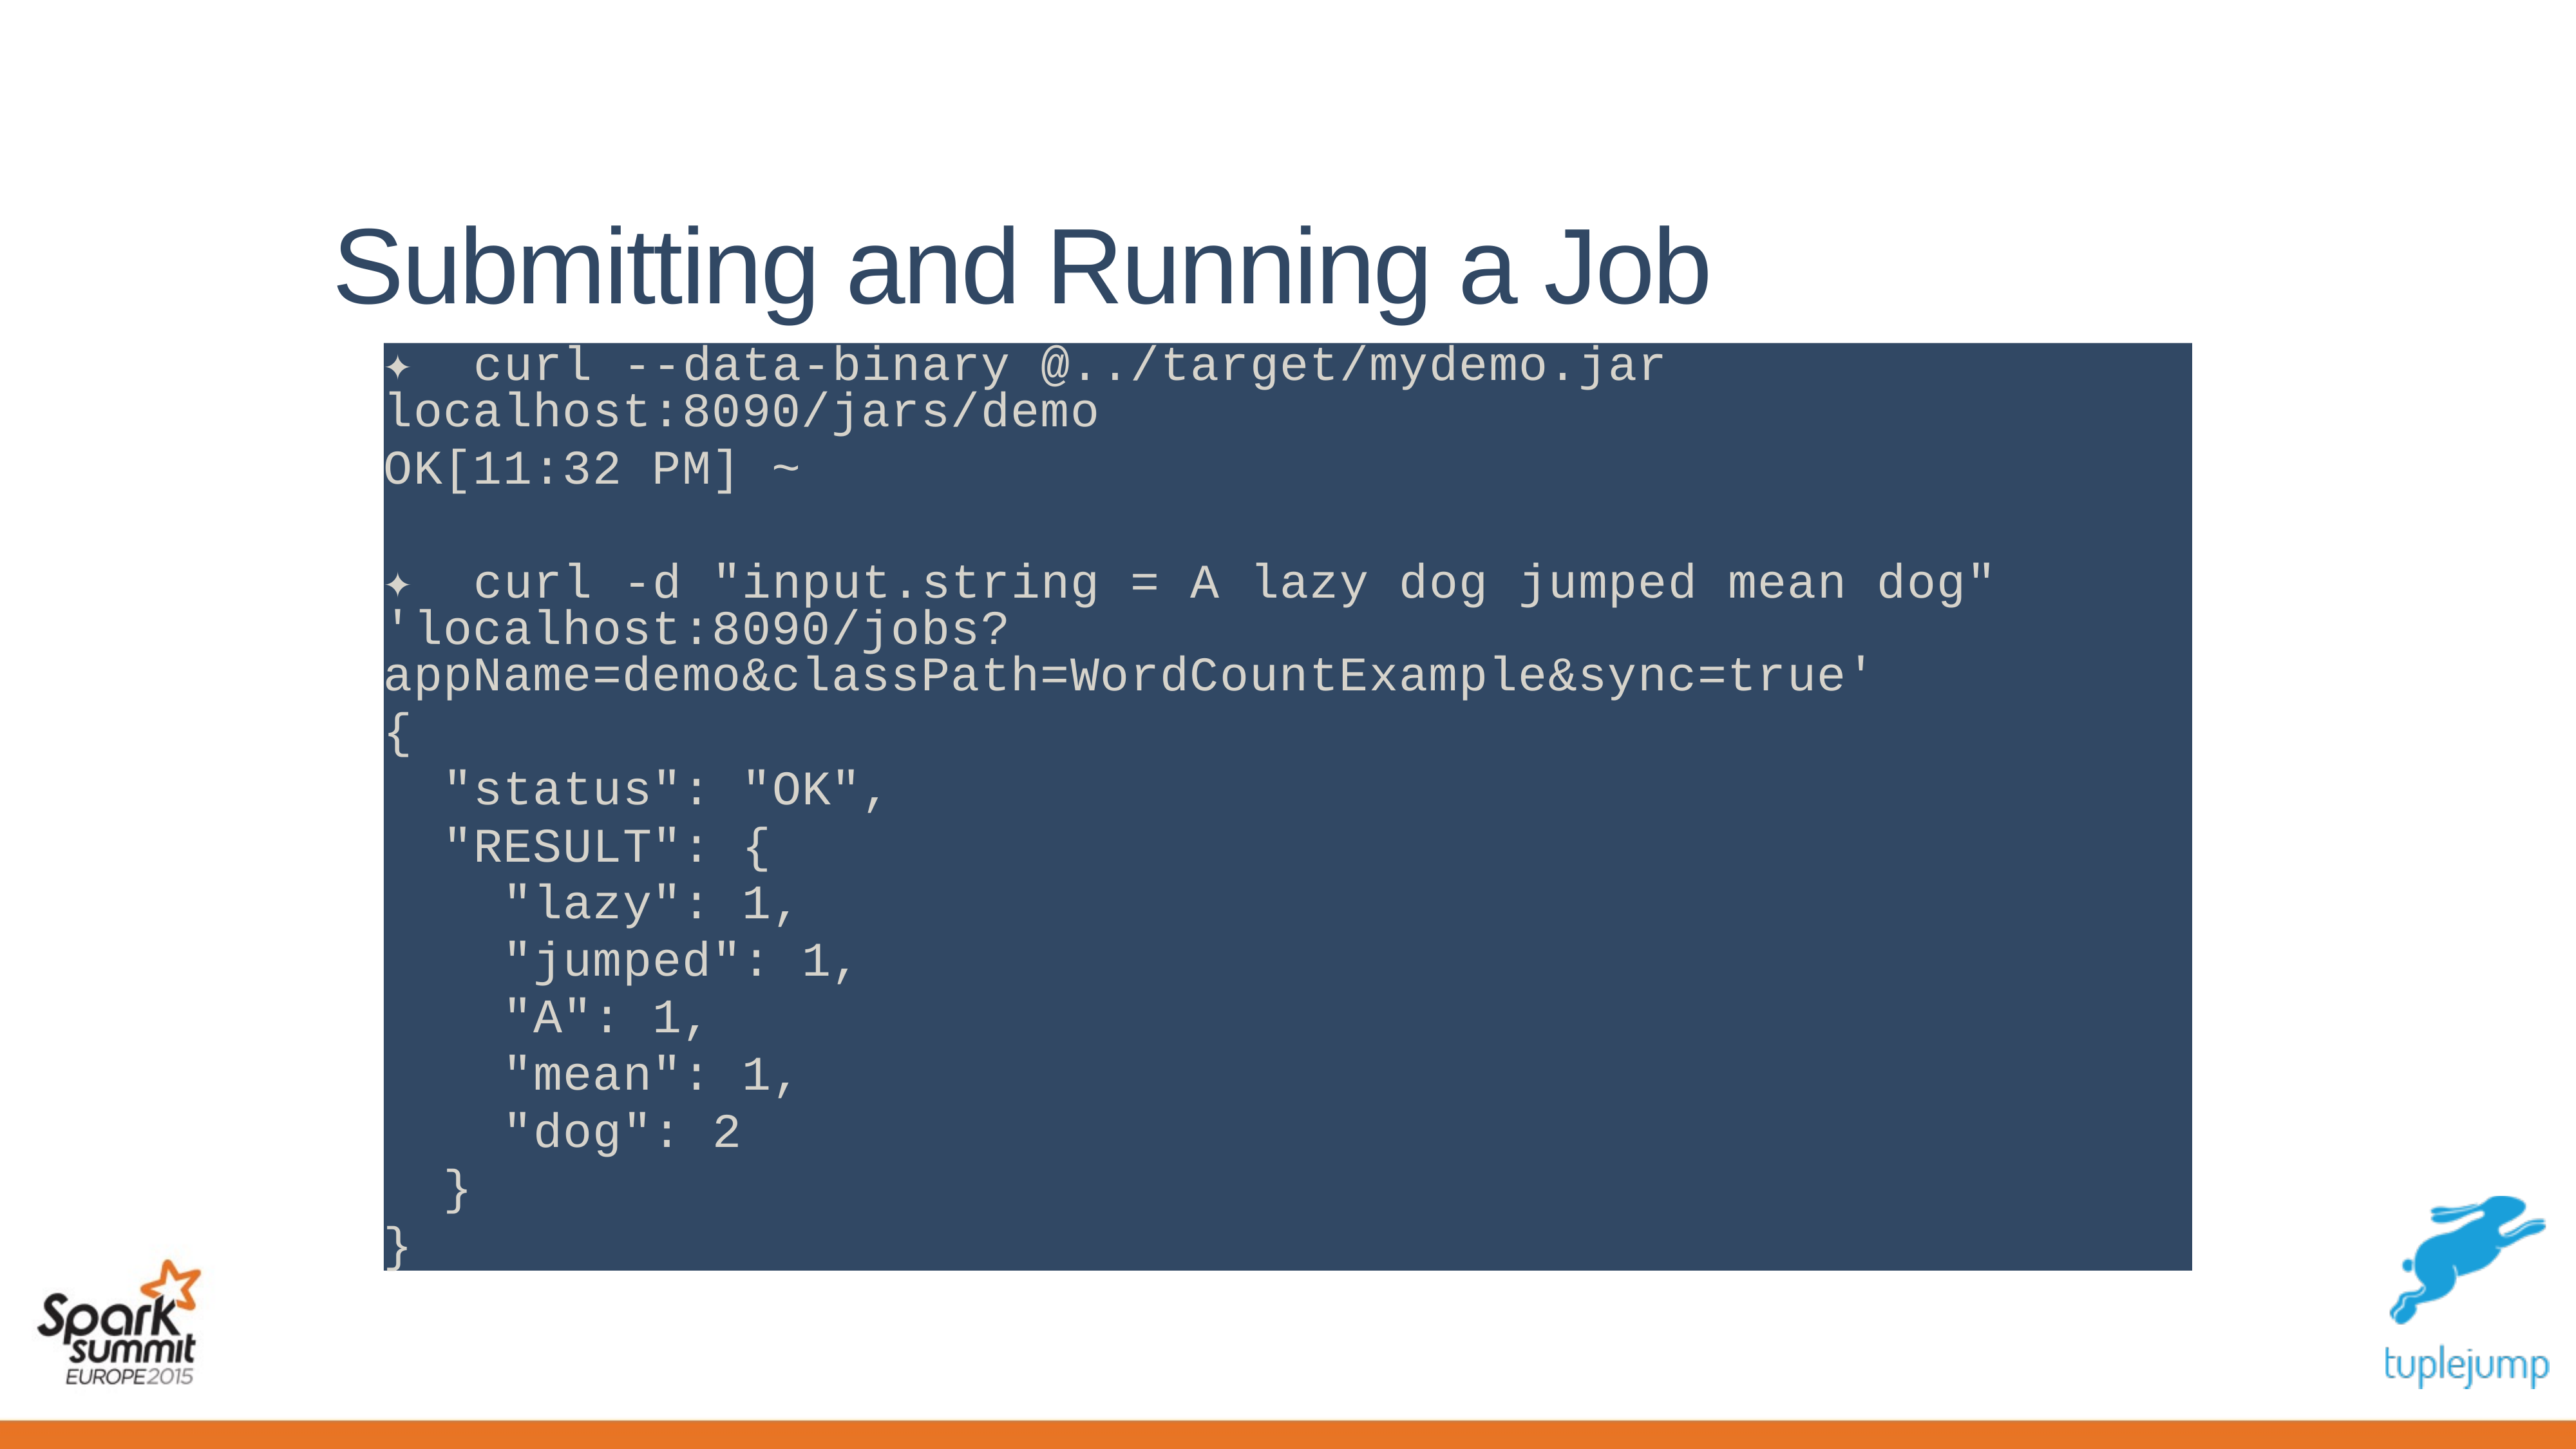

47
# Submitting and Running a Job
✦  curl --data-binary @../target/mydemo.jar localhost:8090/jars/demo
OK[11:32 PM] ~

✦  curl -d "input.string = A lazy dog jumped mean dog" 'localhost:8090/jobs?appName=demo&classPath=WordCountExample&sync=true'
{
  "status": "OK",
  "RESULT": {
    "lazy": 1,
    "jumped": 1,
    "A": 1,
    "mean": 1,
    "dog": 2
  }
}